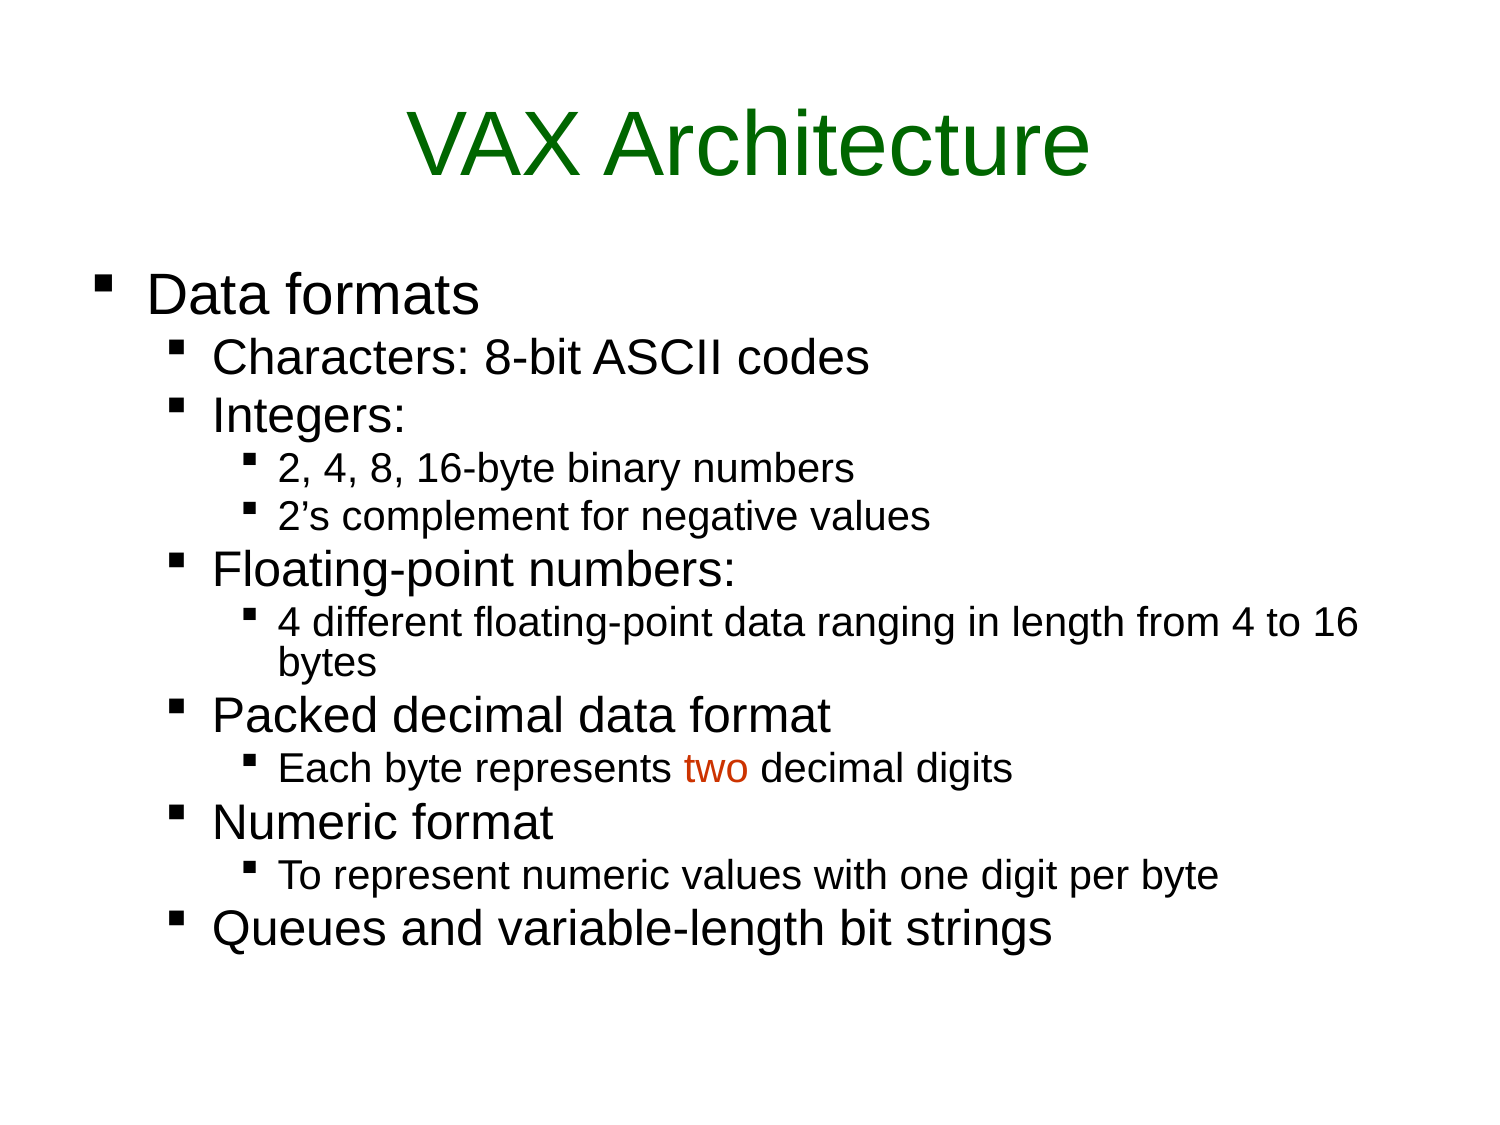

# VAX Architecture
Data formats
Characters: 8-bit ASCII codes
Integers:
2, 4, 8, 16-byte binary numbers
2’s complement for negative values
Floating-point numbers:
4 different floating-point data ranging in length from 4 to 16 bytes
Packed decimal data format
Each byte represents two decimal digits
Numeric format
To represent numeric values with one digit per byte
Queues and variable-length bit strings